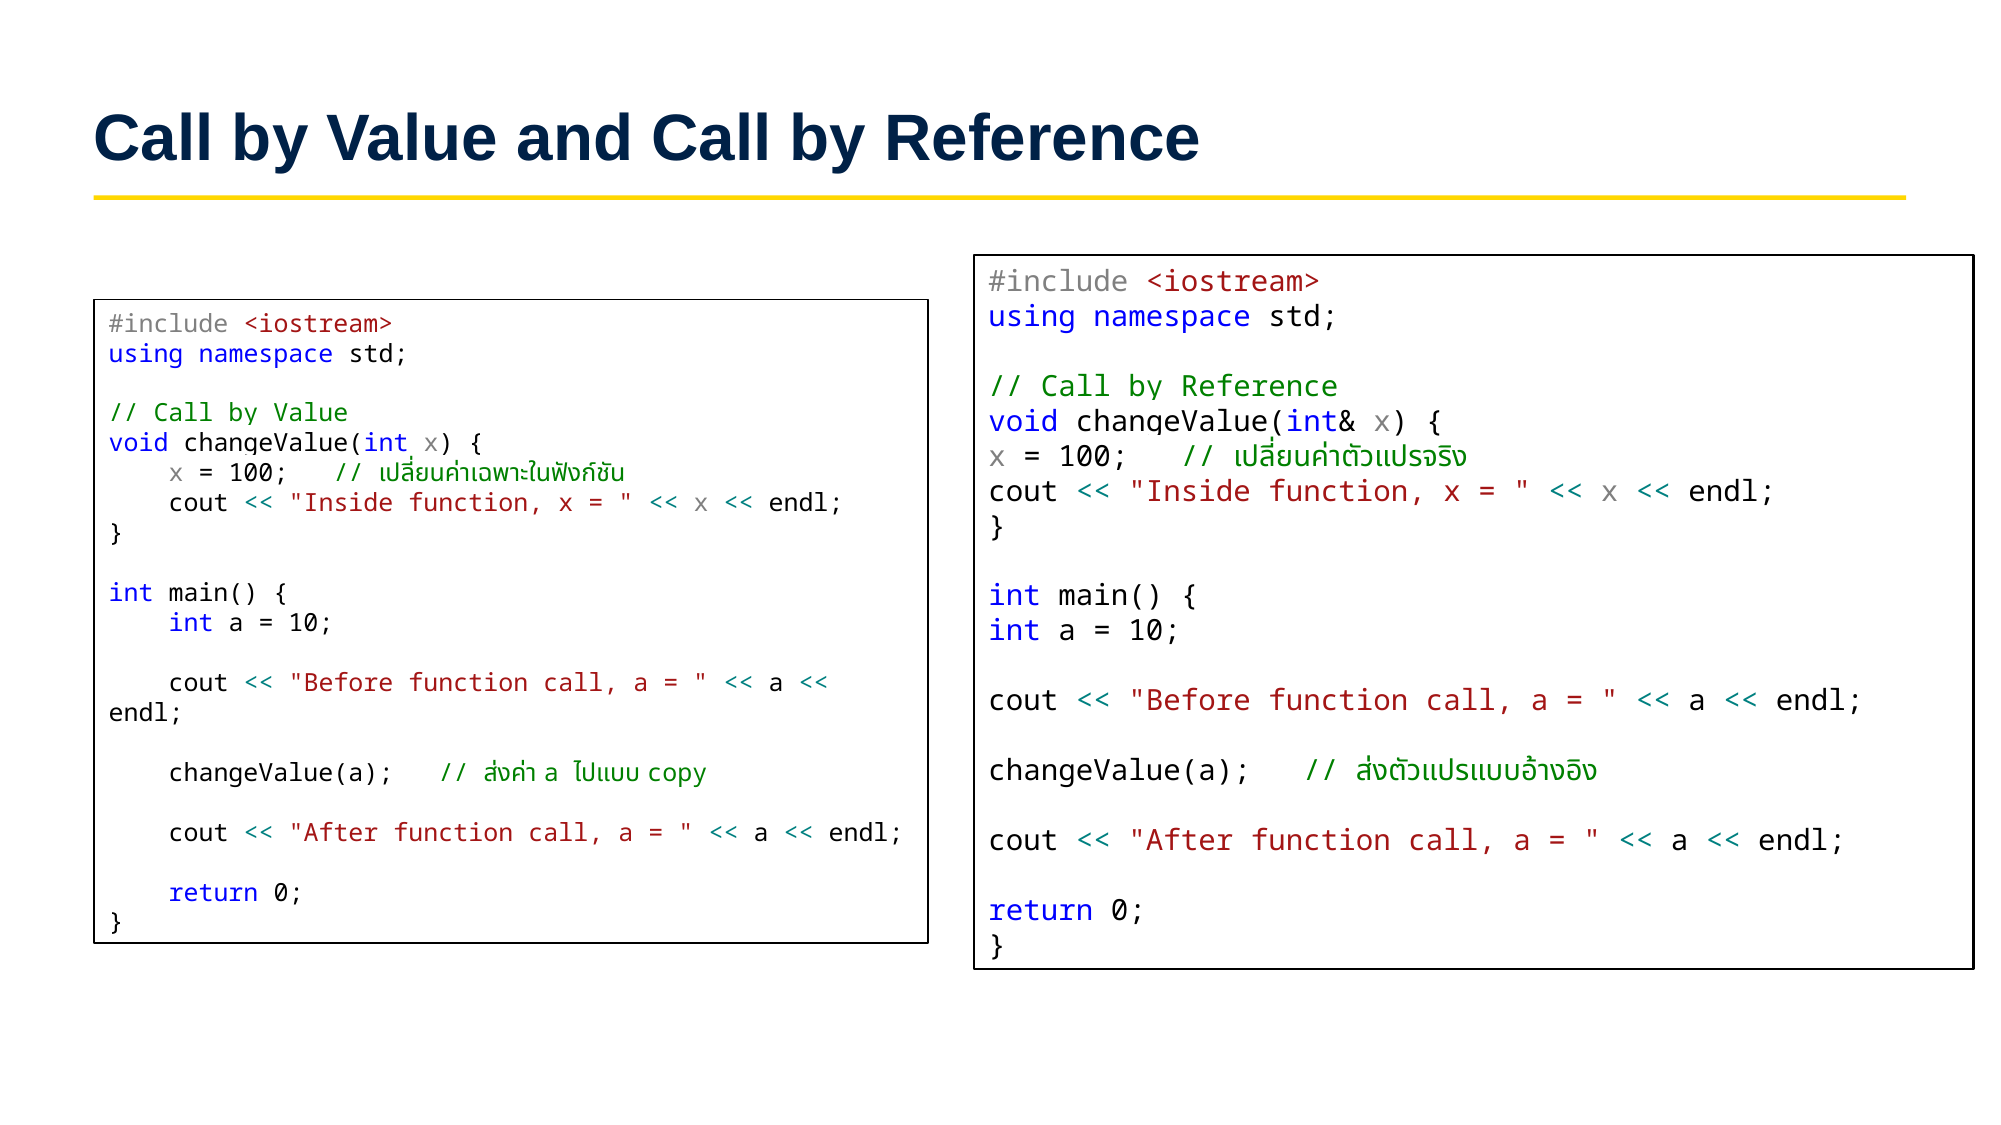

Call by Value and Call by Reference

#include <iostream>
using namespace std;

// Call by Reference
void changeValue(int& x) {
x = 100;   // เปลี่ยนค่าตัวแปรจริง
cout << "Inside function, x = " << x << endl;
}

int main() {
int a = 10;

cout << "Before function call, a = " << a << endl;

changeValue(a);   // ส่งตัวแปรแบบอ้างอิง

cout << "After function call, a = " << a << endl;

return 0;
}
#include <iostream>
using namespace std;

// Call by Value
void changeValue(int x) {
    x = 100;   // เปลี่ยนค่าเฉพาะในฟังก์ชัน
    cout << "Inside function, x = " << x << endl;
}

int main() {
    int a = 10;

    cout << "Before function call, a = " << a << endl;

    changeValue(a);   // ส่งค่า a ไปแบบ copy

    cout << "After function call, a = " << a << endl;

    return 0;
}